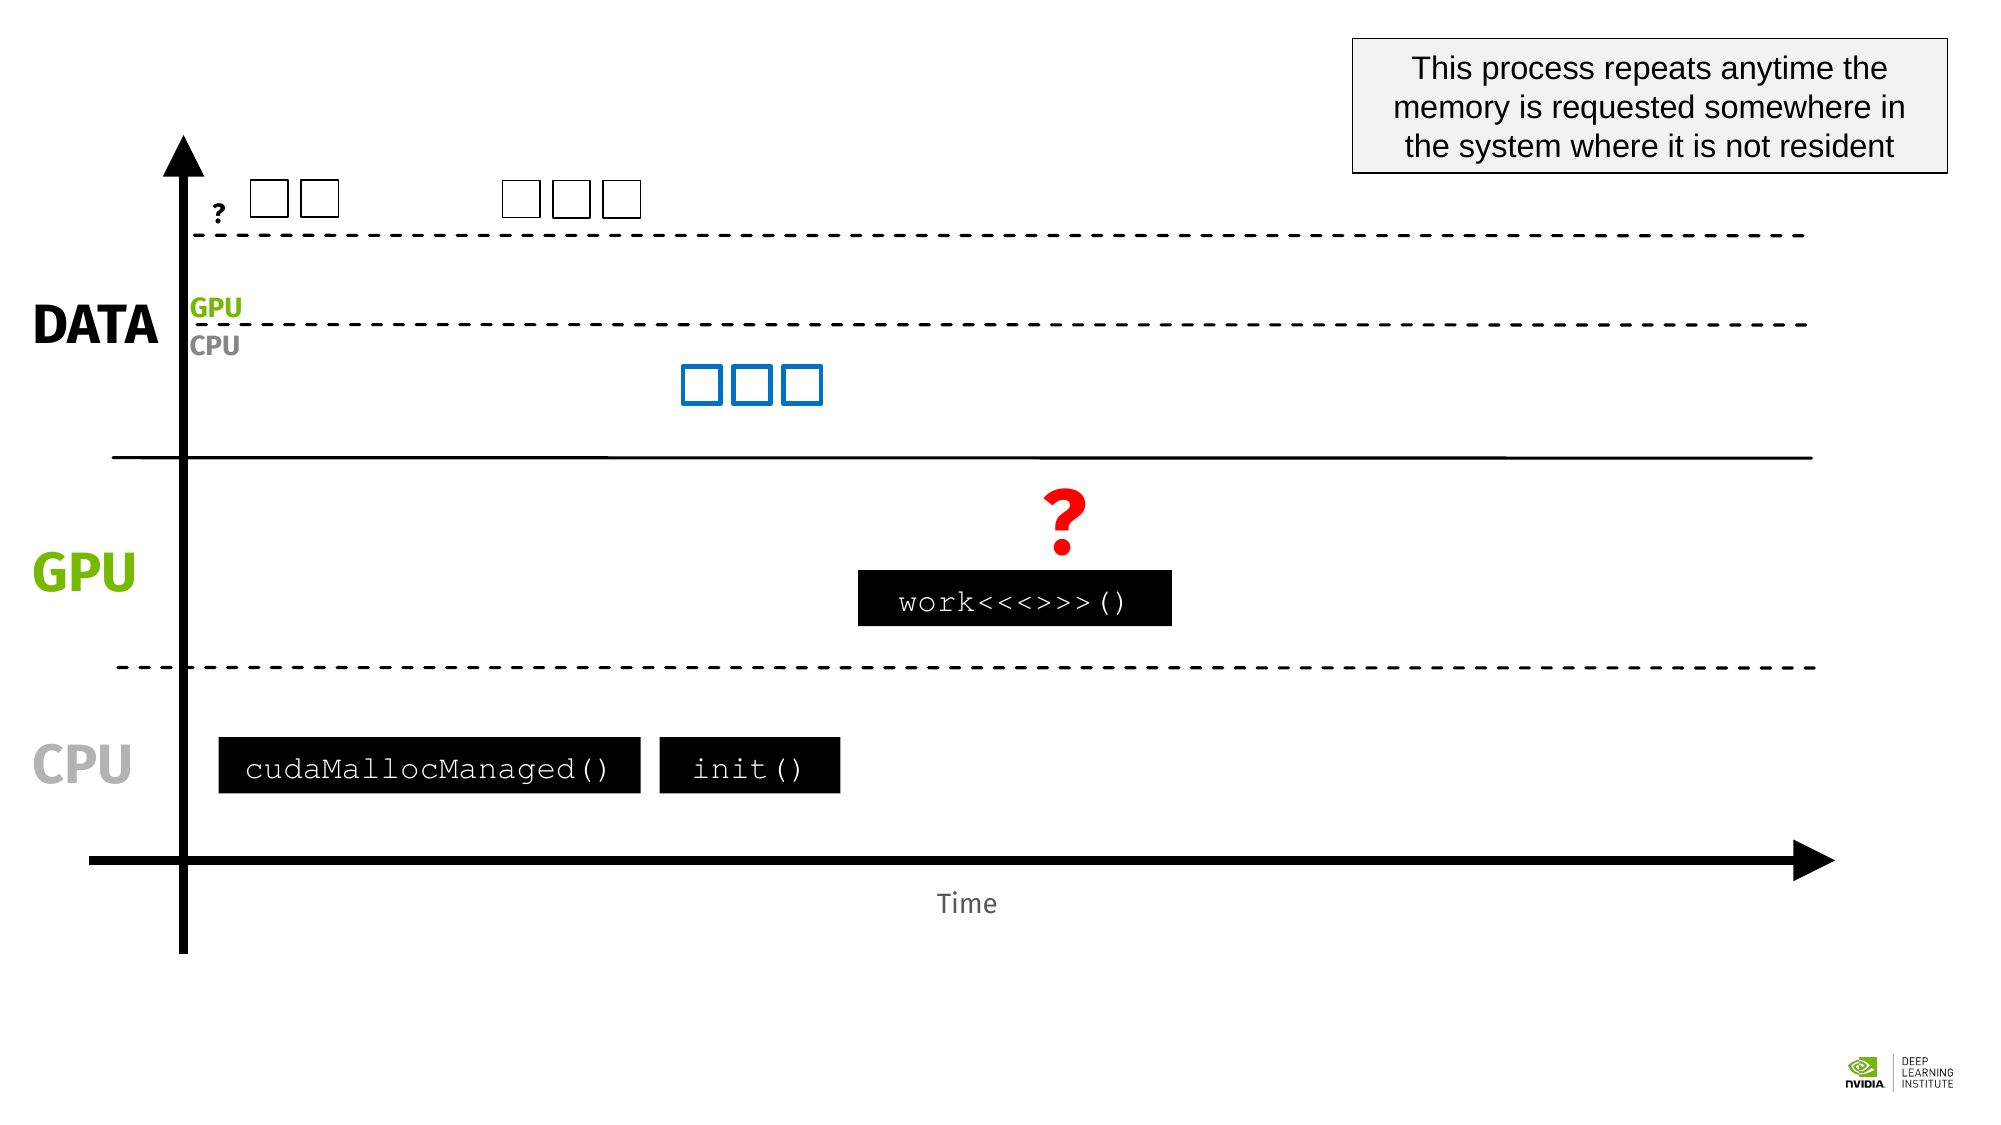

This process repeats anytime the memory is requested somewhere in the system where it is not resident

?
TIME
GPU
DATA
CPU

?
GPU
work<<<>>>()
CPU
cudaMallocManaged()
init()
Time